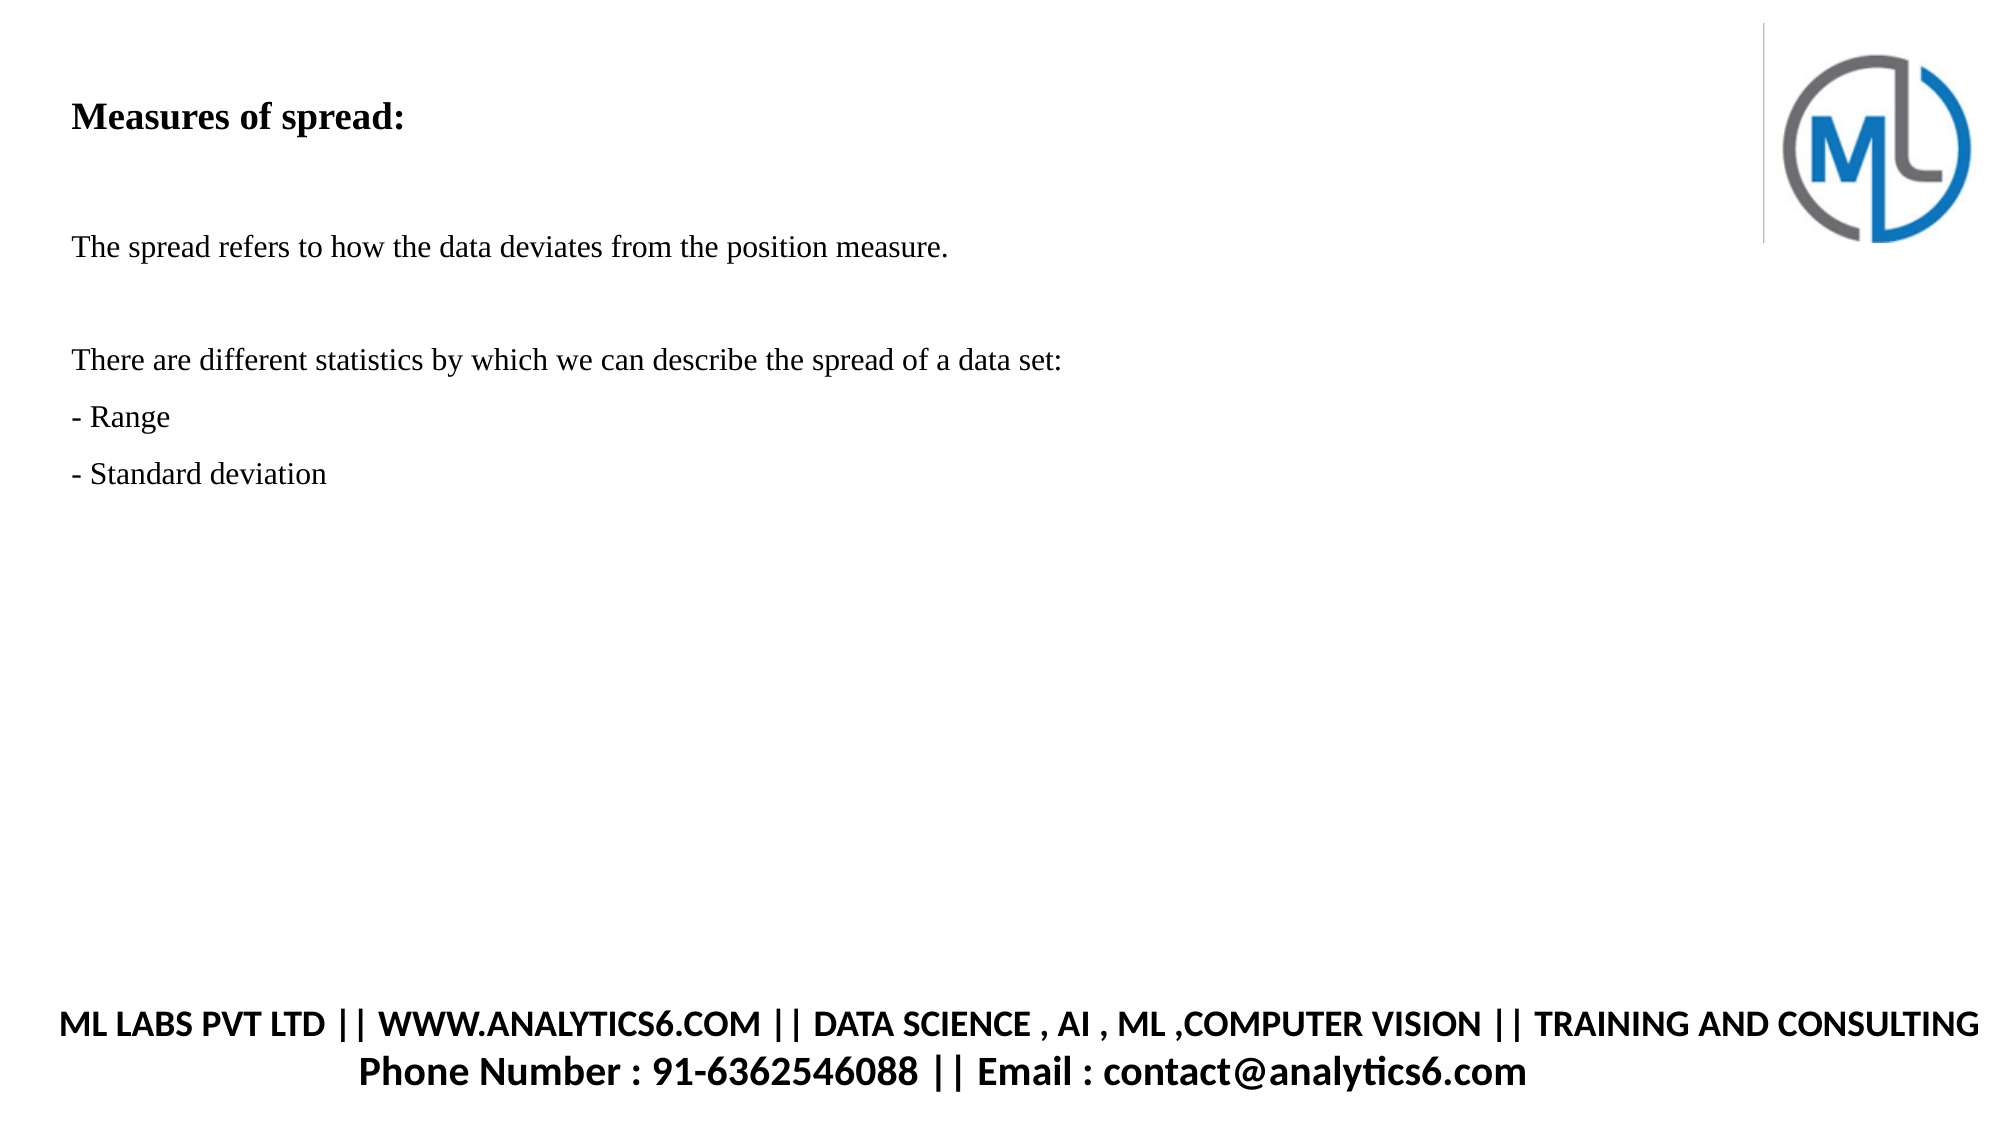

Measures of spread:
The spread refers to how the data deviates from the position measure.
There are different statistics by which we can describe the spread of a data set:
- Range
- Standard deviation
ML LABS PVT LTD || WWW.ANALYTICS6.COM || DATA SCIENCE , AI , ML ,COMPUTER VISION || TRAINING AND CONSULTING
		Phone Number : 91-6362546088 || Email : contact@analytics6.com